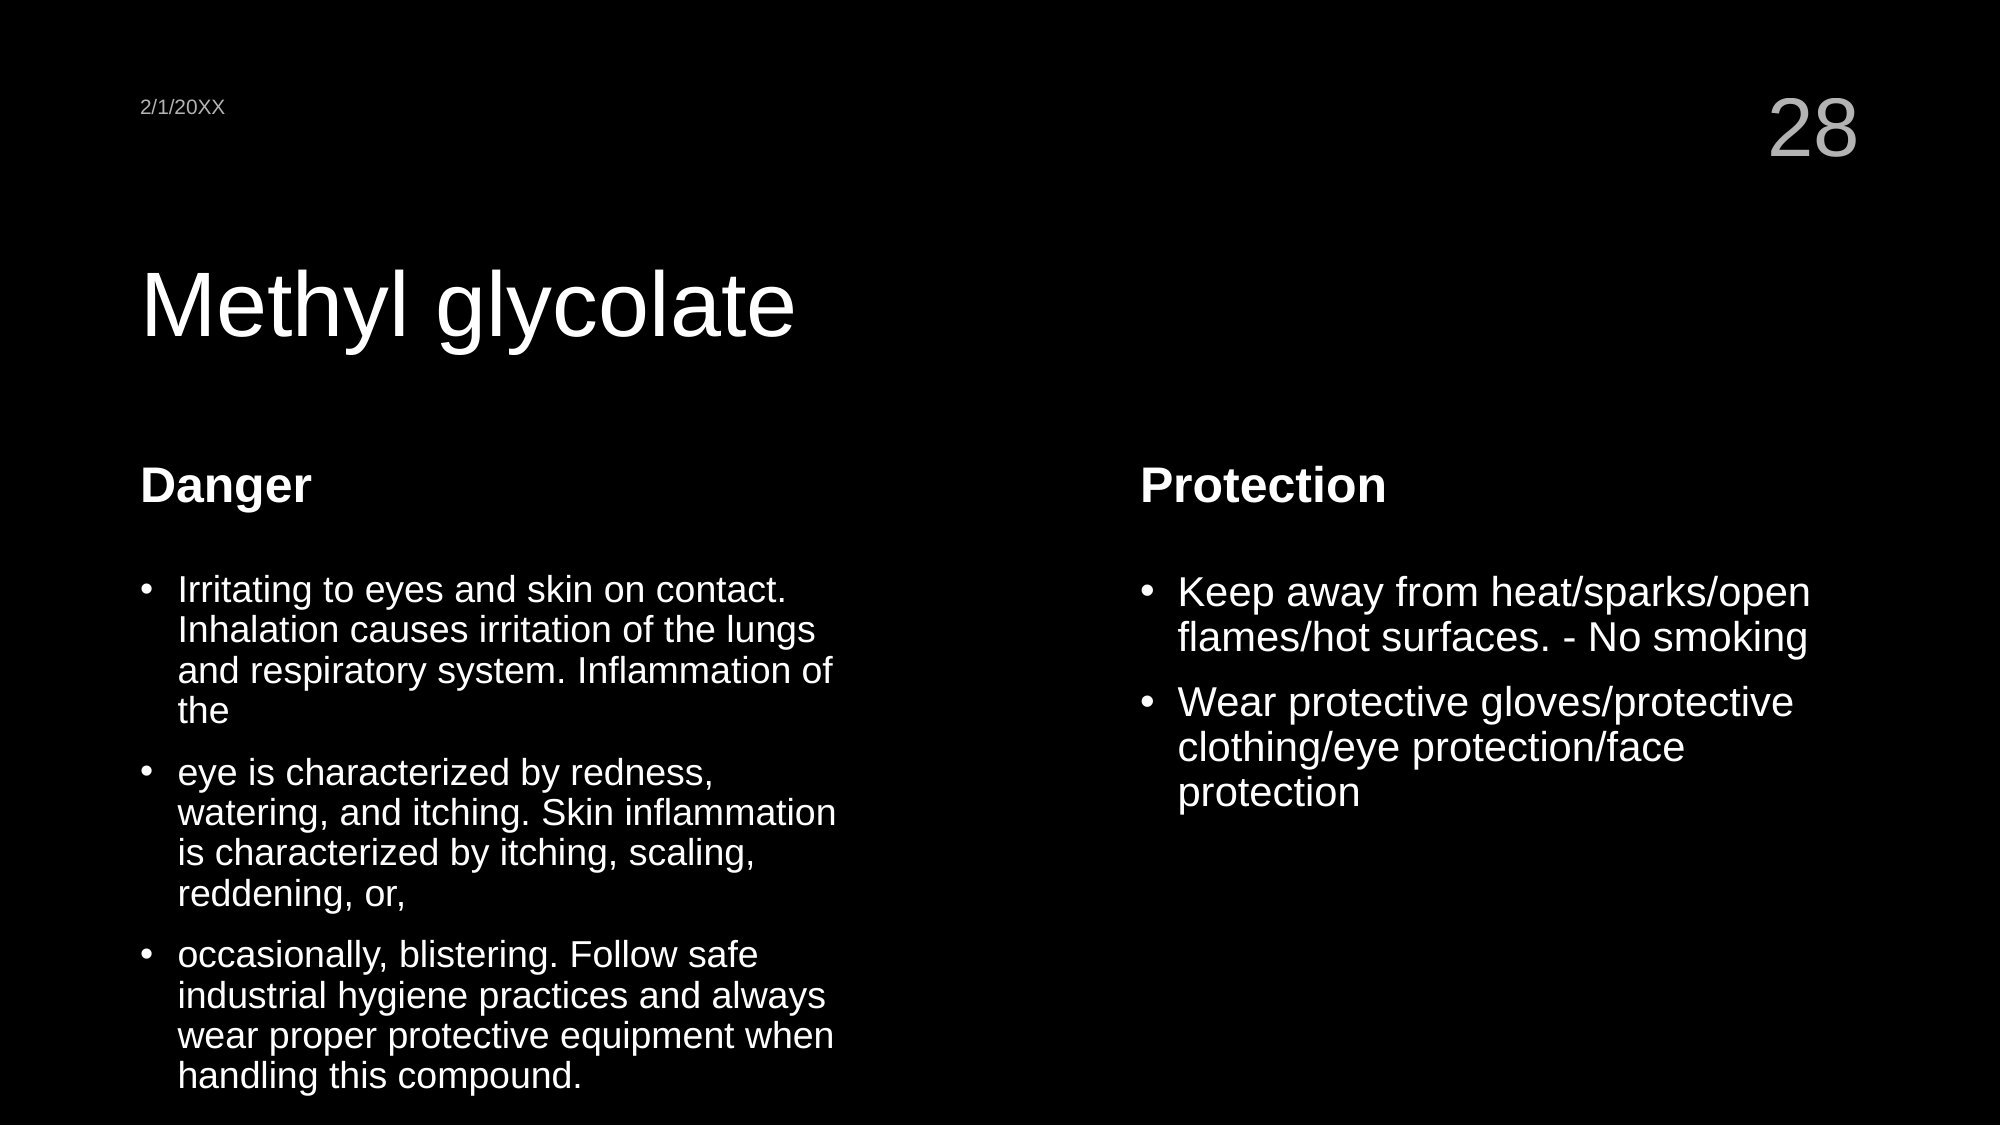

2/1/20XX
28
# Methyl glycolate
Danger
Protection
Irritating to eyes and skin on contact. Inhalation causes irritation of the lungs and respiratory system. Inflammation of the
eye is characterized by redness, watering, and itching. Skin inflammation is characterized by itching, scaling, reddening, or,
occasionally, blistering. Follow safe industrial hygiene practices and always wear proper protective equipment when handling this compound.
Keep away from heat/sparks/open flames/hot surfaces. - No smoking
Wear protective gloves/protective clothing/eye protection/face protection